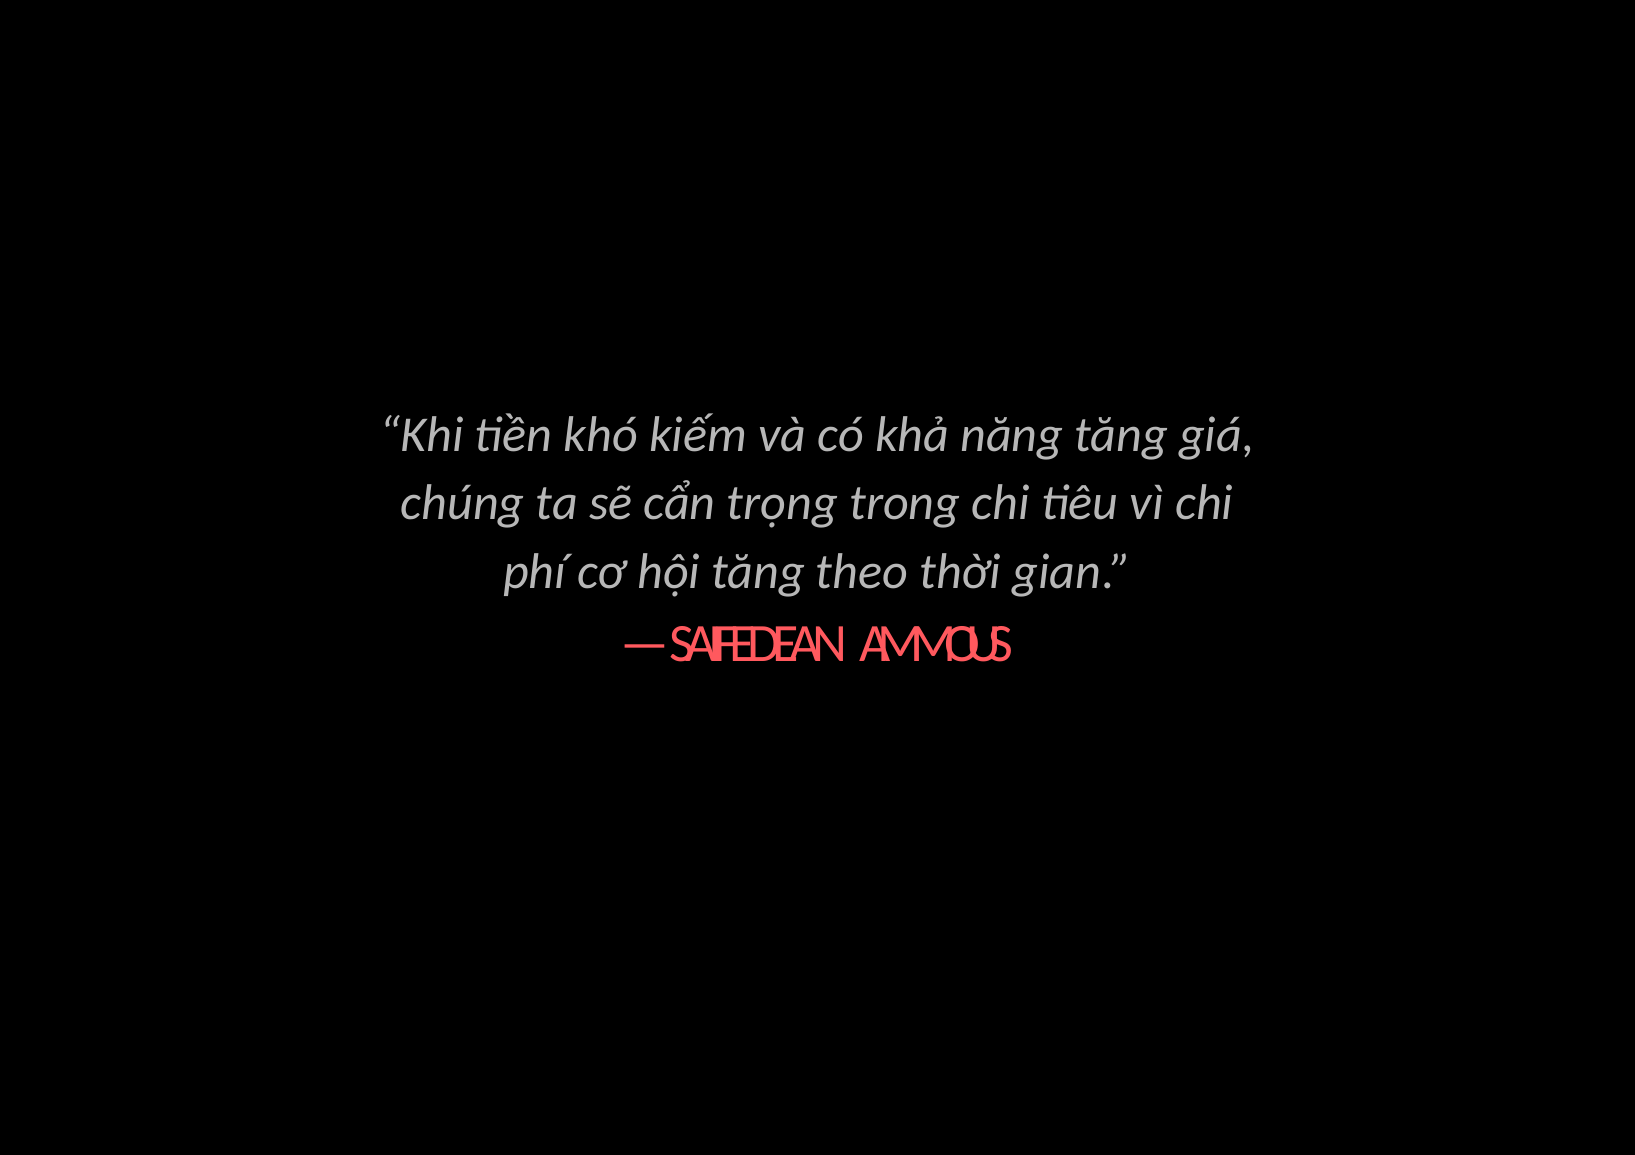

# “Khi tiền khó kiếm và có khả năng tăng giá, chúng ta sẽ cẩn trọng trong chi tiêu vì chi phí cơ hội tăng theo thời gian.”
—SAIFEDEAN AMMOUS